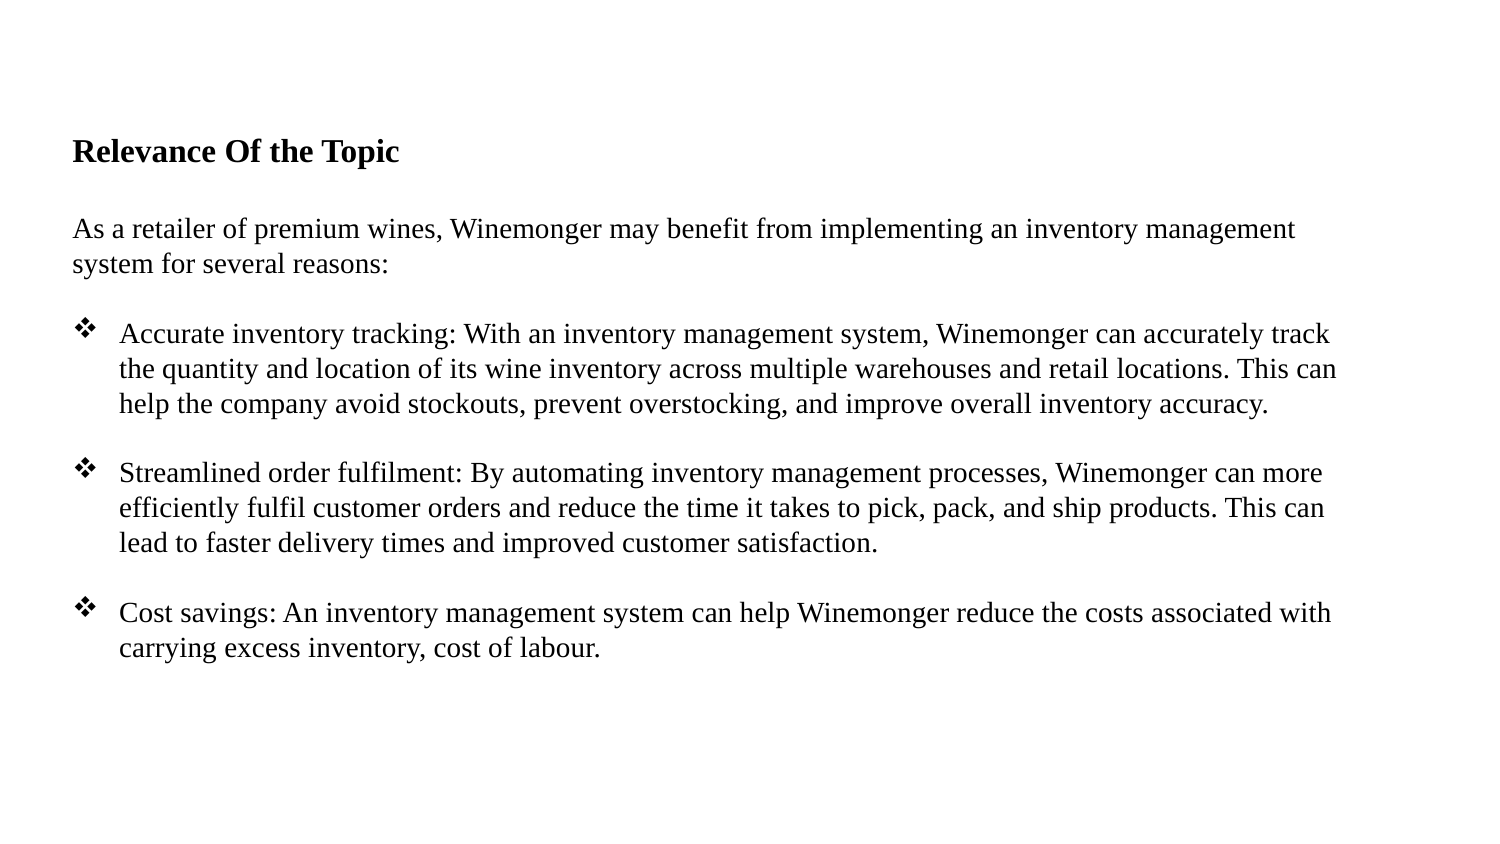

Relevance Of the Topic

As a retailer of premium wines, Winemonger may benefit from implementing an inventory management system for several reasons:

Accurate inventory tracking: With an inventory management system, Winemonger can accurately track the quantity and location of its wine inventory across multiple warehouses and retail locations. This can help the company avoid stockouts, prevent overstocking, and improve overall inventory accuracy.

Streamlined order fulfilment: By automating inventory management processes, Winemonger can more efficiently fulfil customer orders and reduce the time it takes to pick, pack, and ship products. This can lead to faster delivery times and improved customer satisfaction.

Cost savings: An inventory management system can help Winemonger reduce the costs associated with carrying excess inventory, cost of labour.